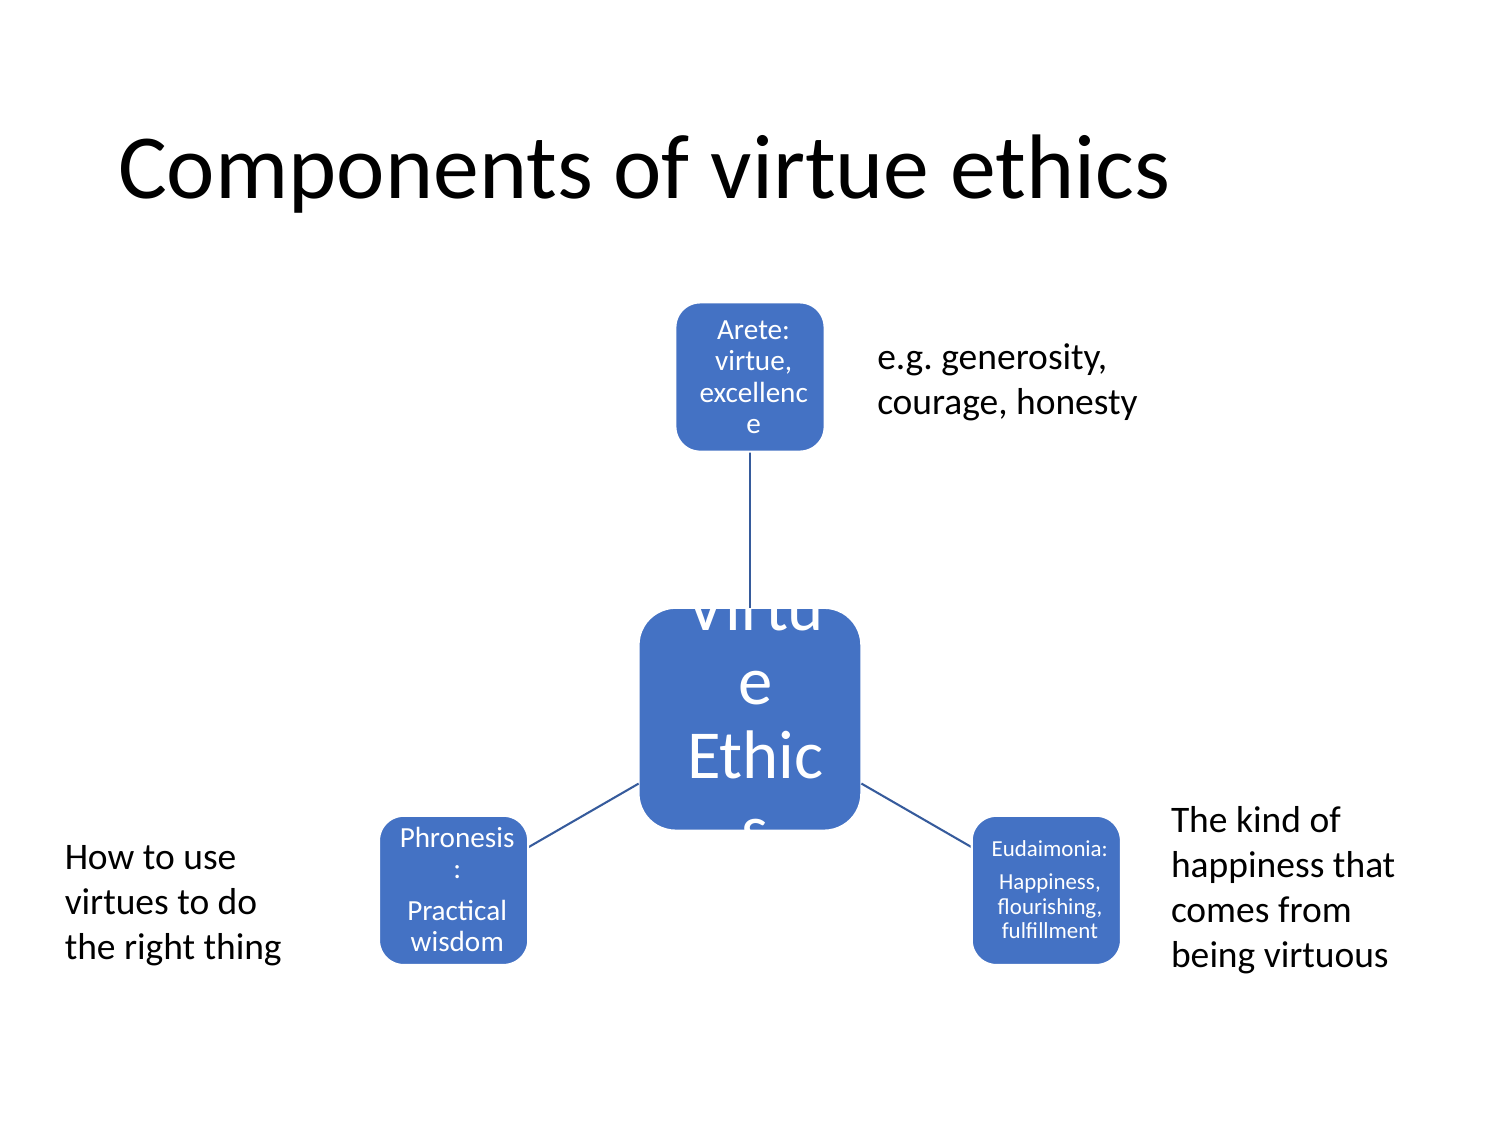

# Components of virtue ethics
Virtue Ethics
Arete: virtue, excellence
Eudaimonia:
Happiness, flourishing, fulfillment
Phronesis:
Practical wisdom
e.g. generosity, courage, honesty
The kind of happiness that comes from being virtuous
How to use virtues to do the right thing